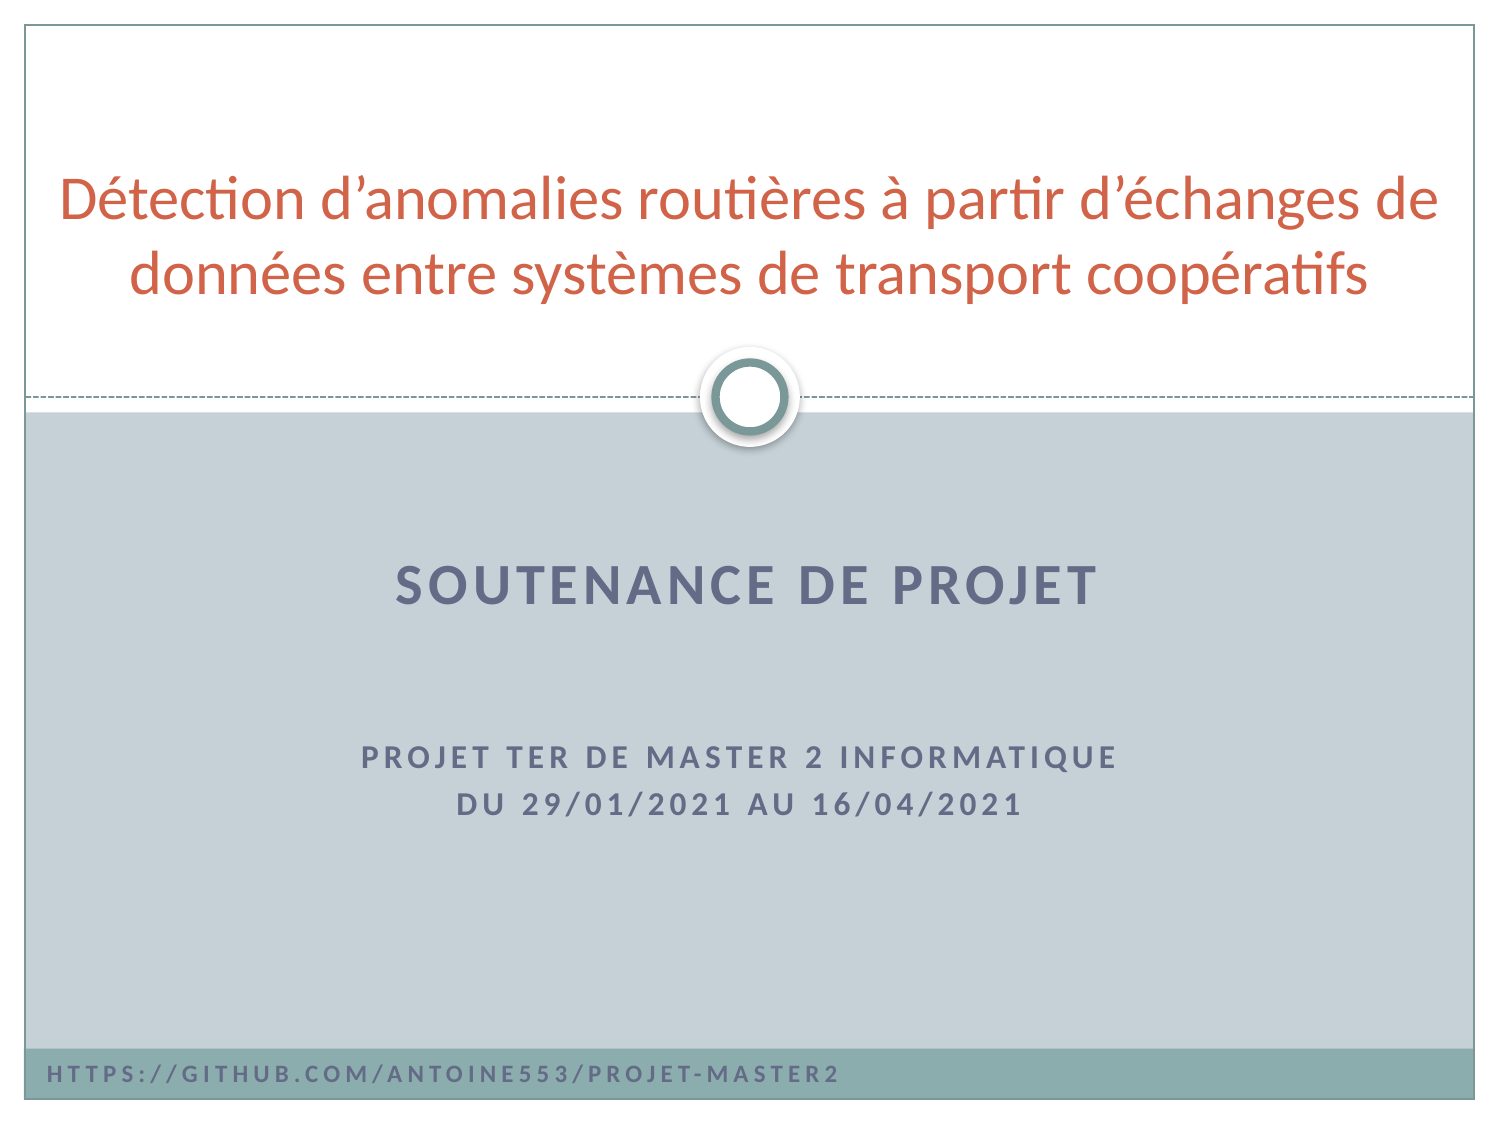

Détection d’anomalies routières à partir d’échanges de données entre systèmes de transport coopératifs
Soutenance de Projet
Projet TER de Master 2 Informatique
du 29/01/2021 au 16/04/2021
https://github.com/Antoine553/projet-master2